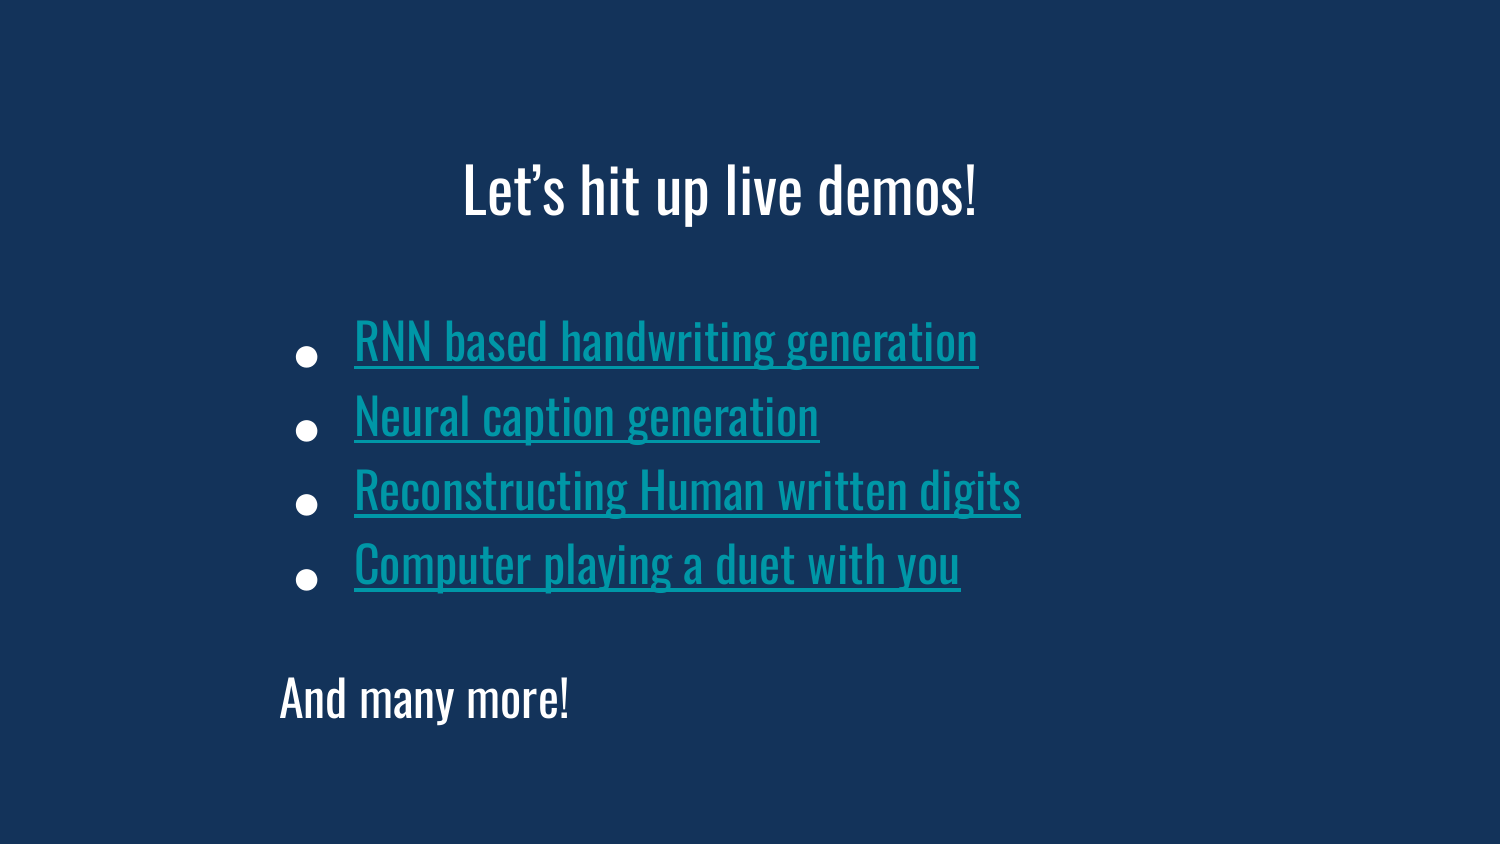

Let’s hit up live demos!

RNN based handwriting generation
Neural caption generation
Reconstructing Human written digits
Computer playing a duet with you

And many more!